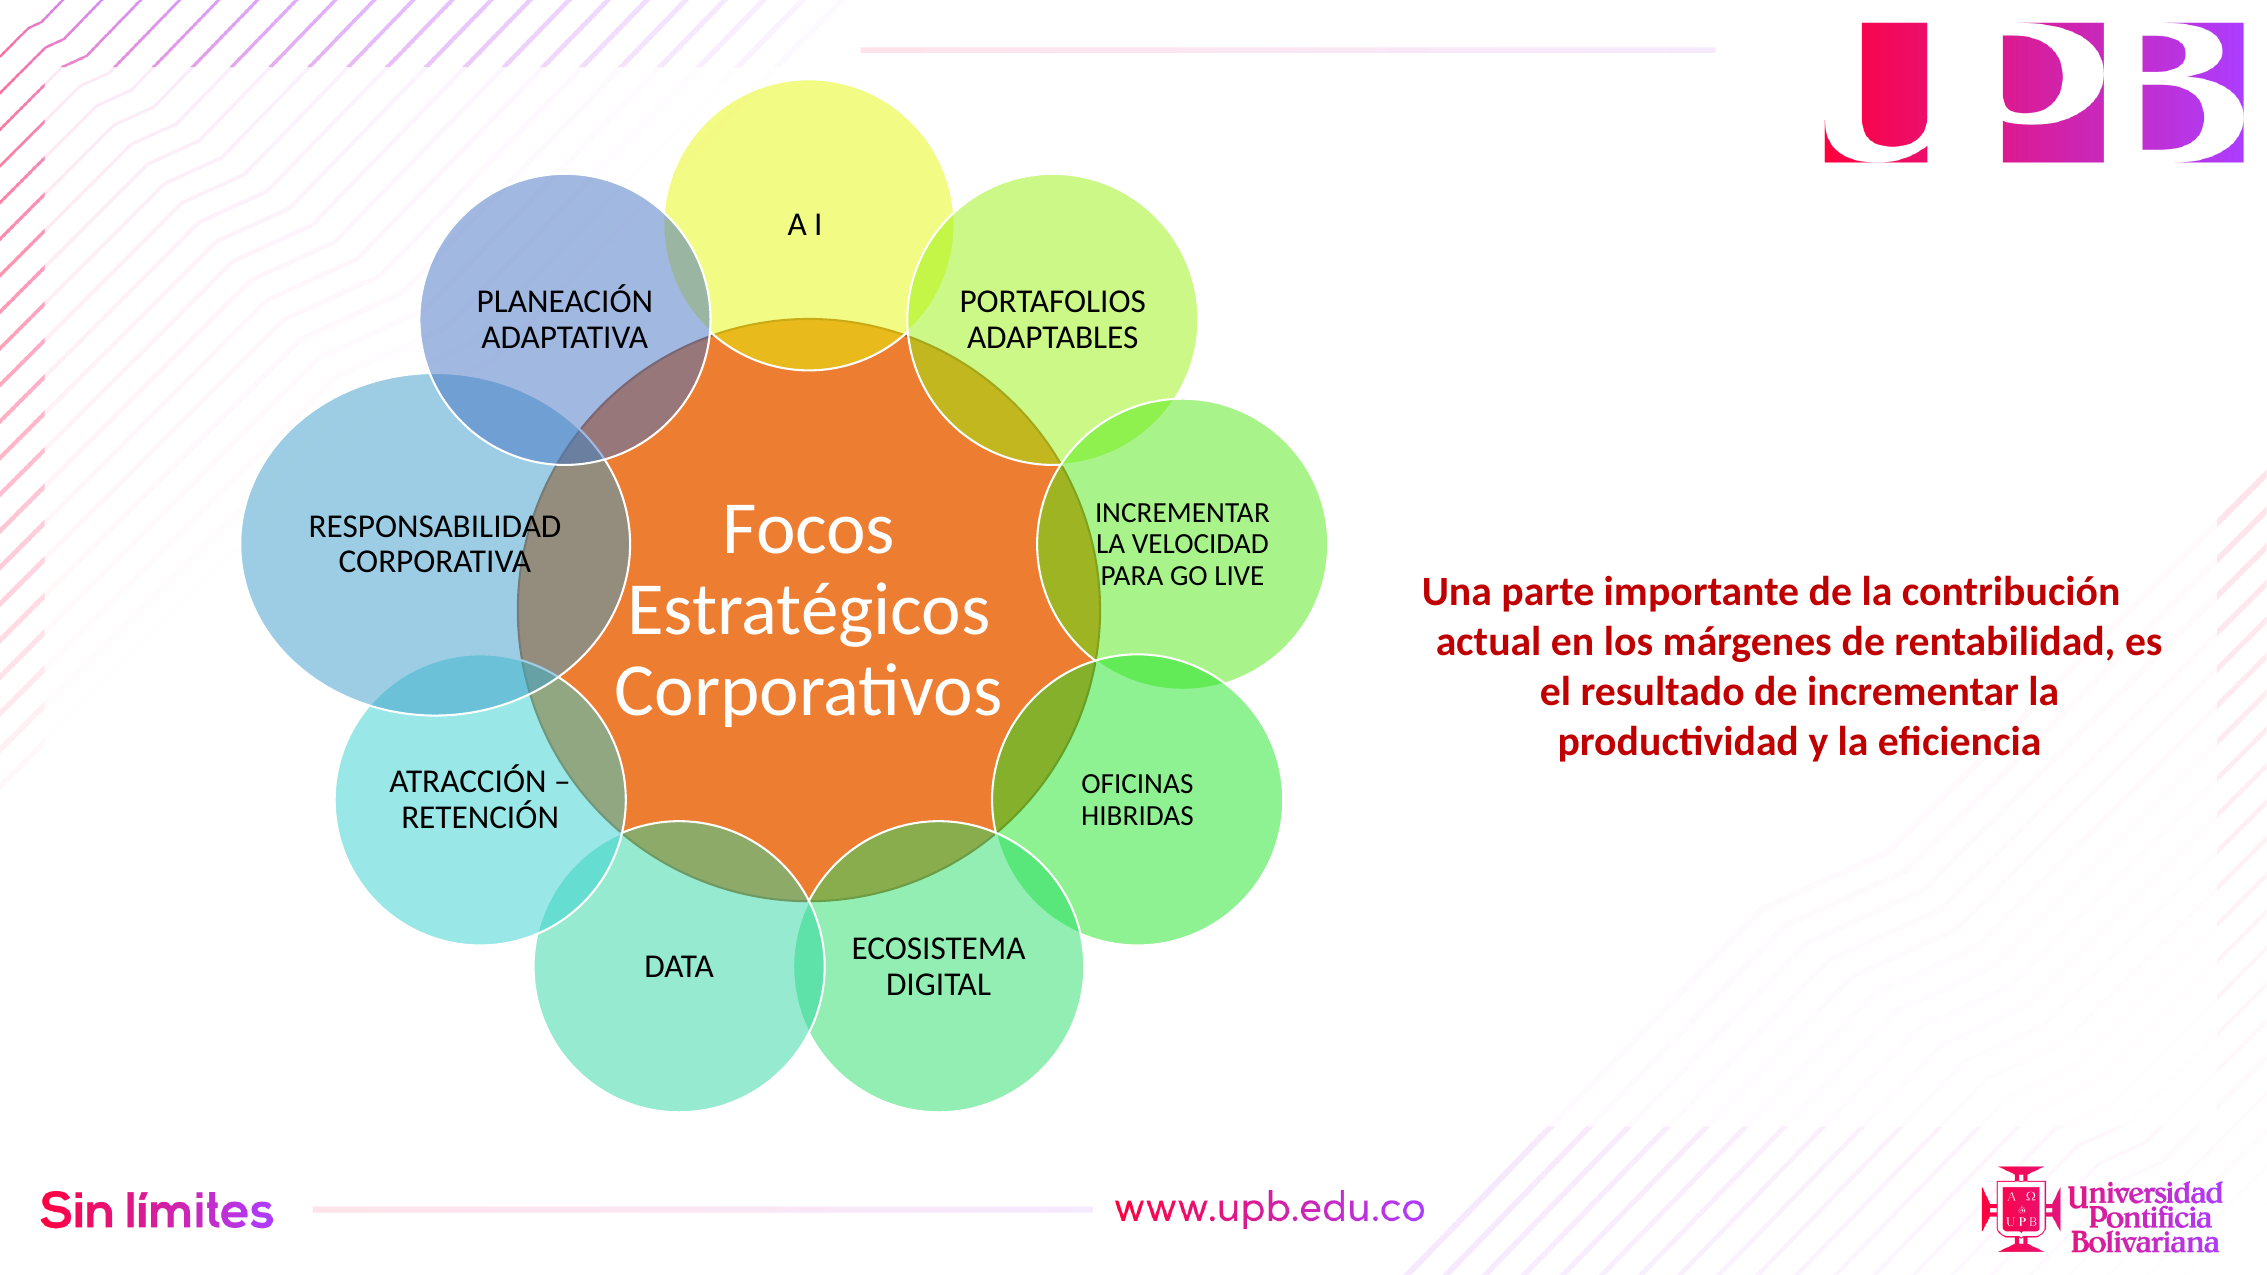

Focos Estratégicos Corporativos
A I
PORTAFOLIOS ADAPTABLES
INCREMENTAR LA VELOCIDAD PARA GO LIVE
OFICINAS HIBRIDAS
ECOSISTEMA DIGITAL
DATA
ATRACCIÓN – RETENCIÓN
RESPONSABILIDAD CORPORATIVA
PLANEACIÓN ADAPTATIVA
Una parte importante de la contribución actual en los márgenes de rentabilidad, es el resultado de incrementar la productividad y la eficiencia